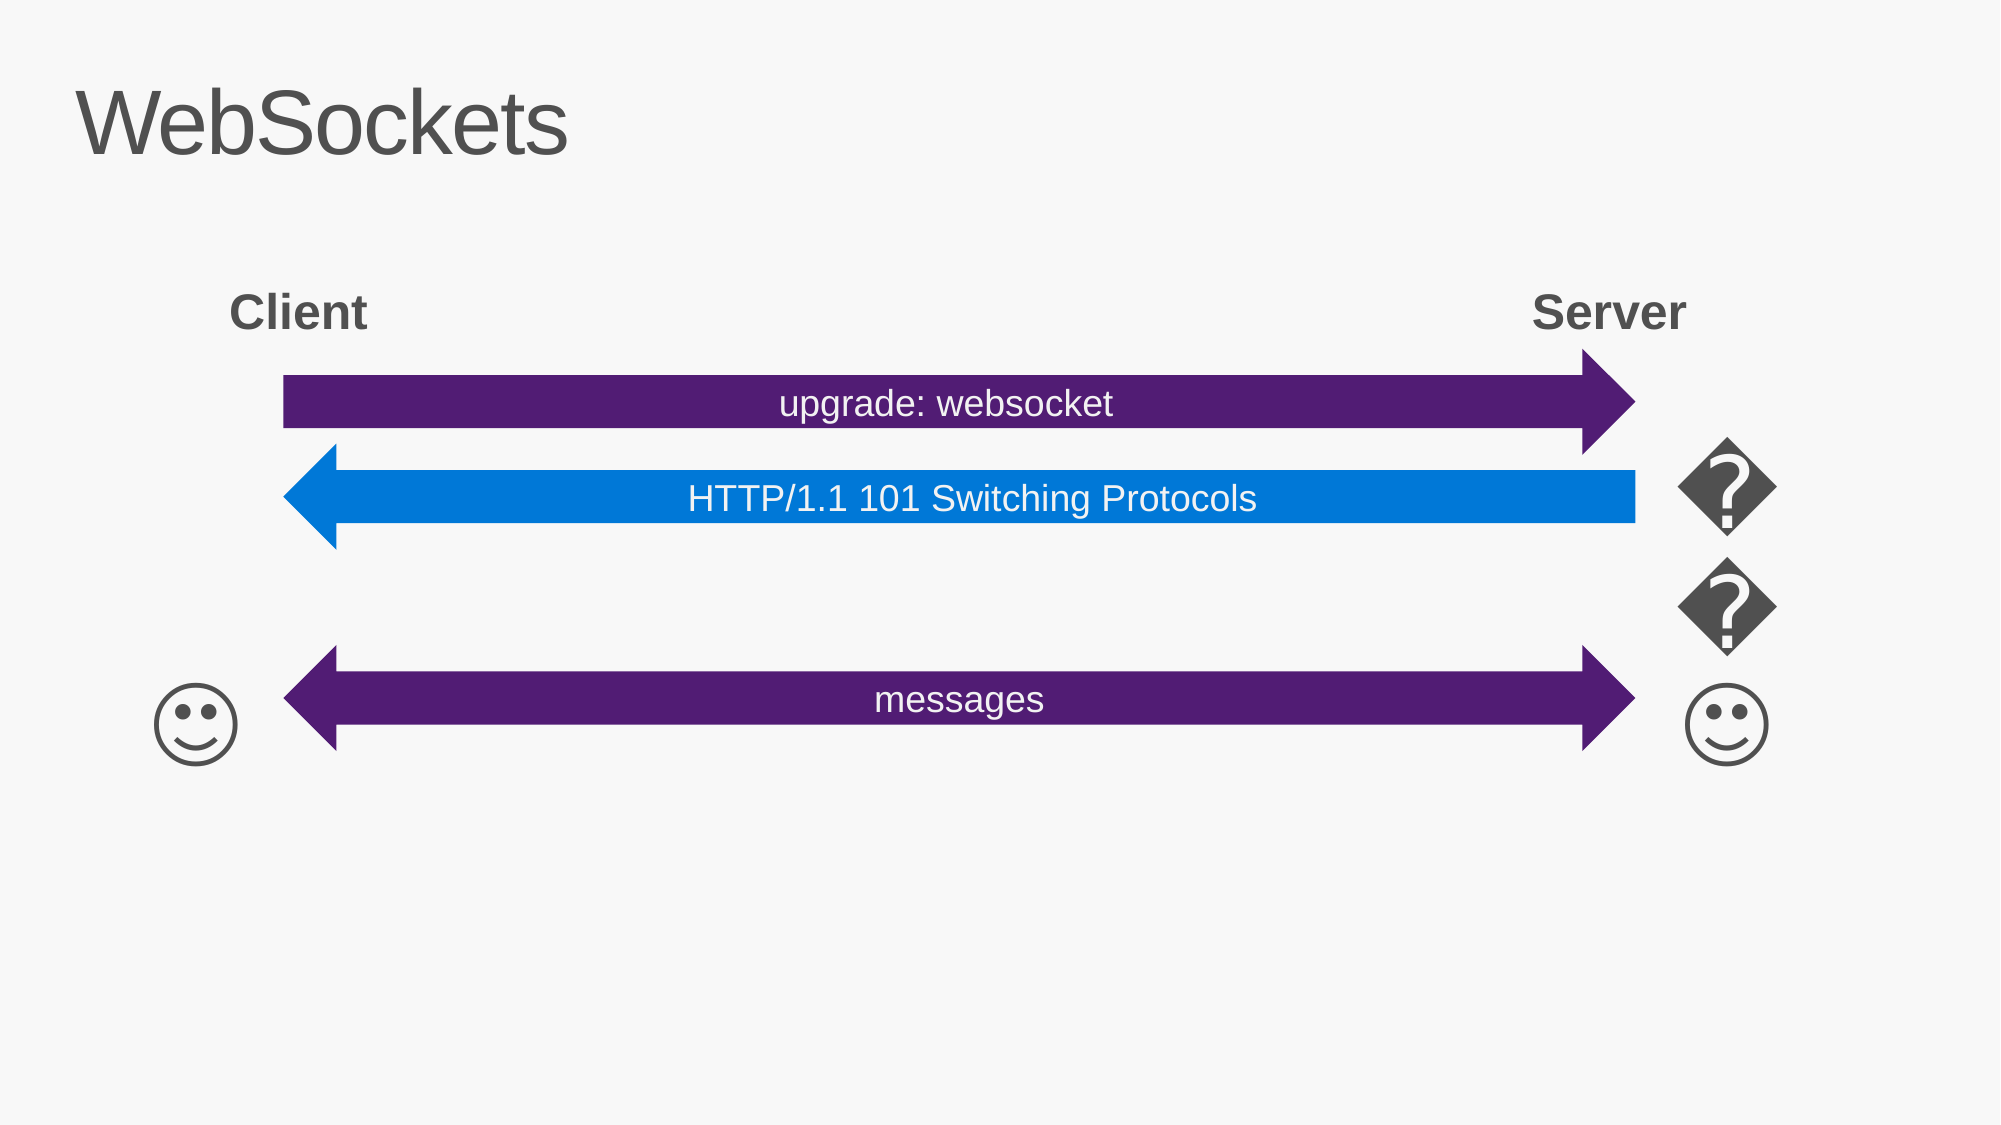

# WebSockets

Client
Server
upgrade: websocket
👍
HTTP/1.1 101 Switching Protocols
messages
🙂
🙂